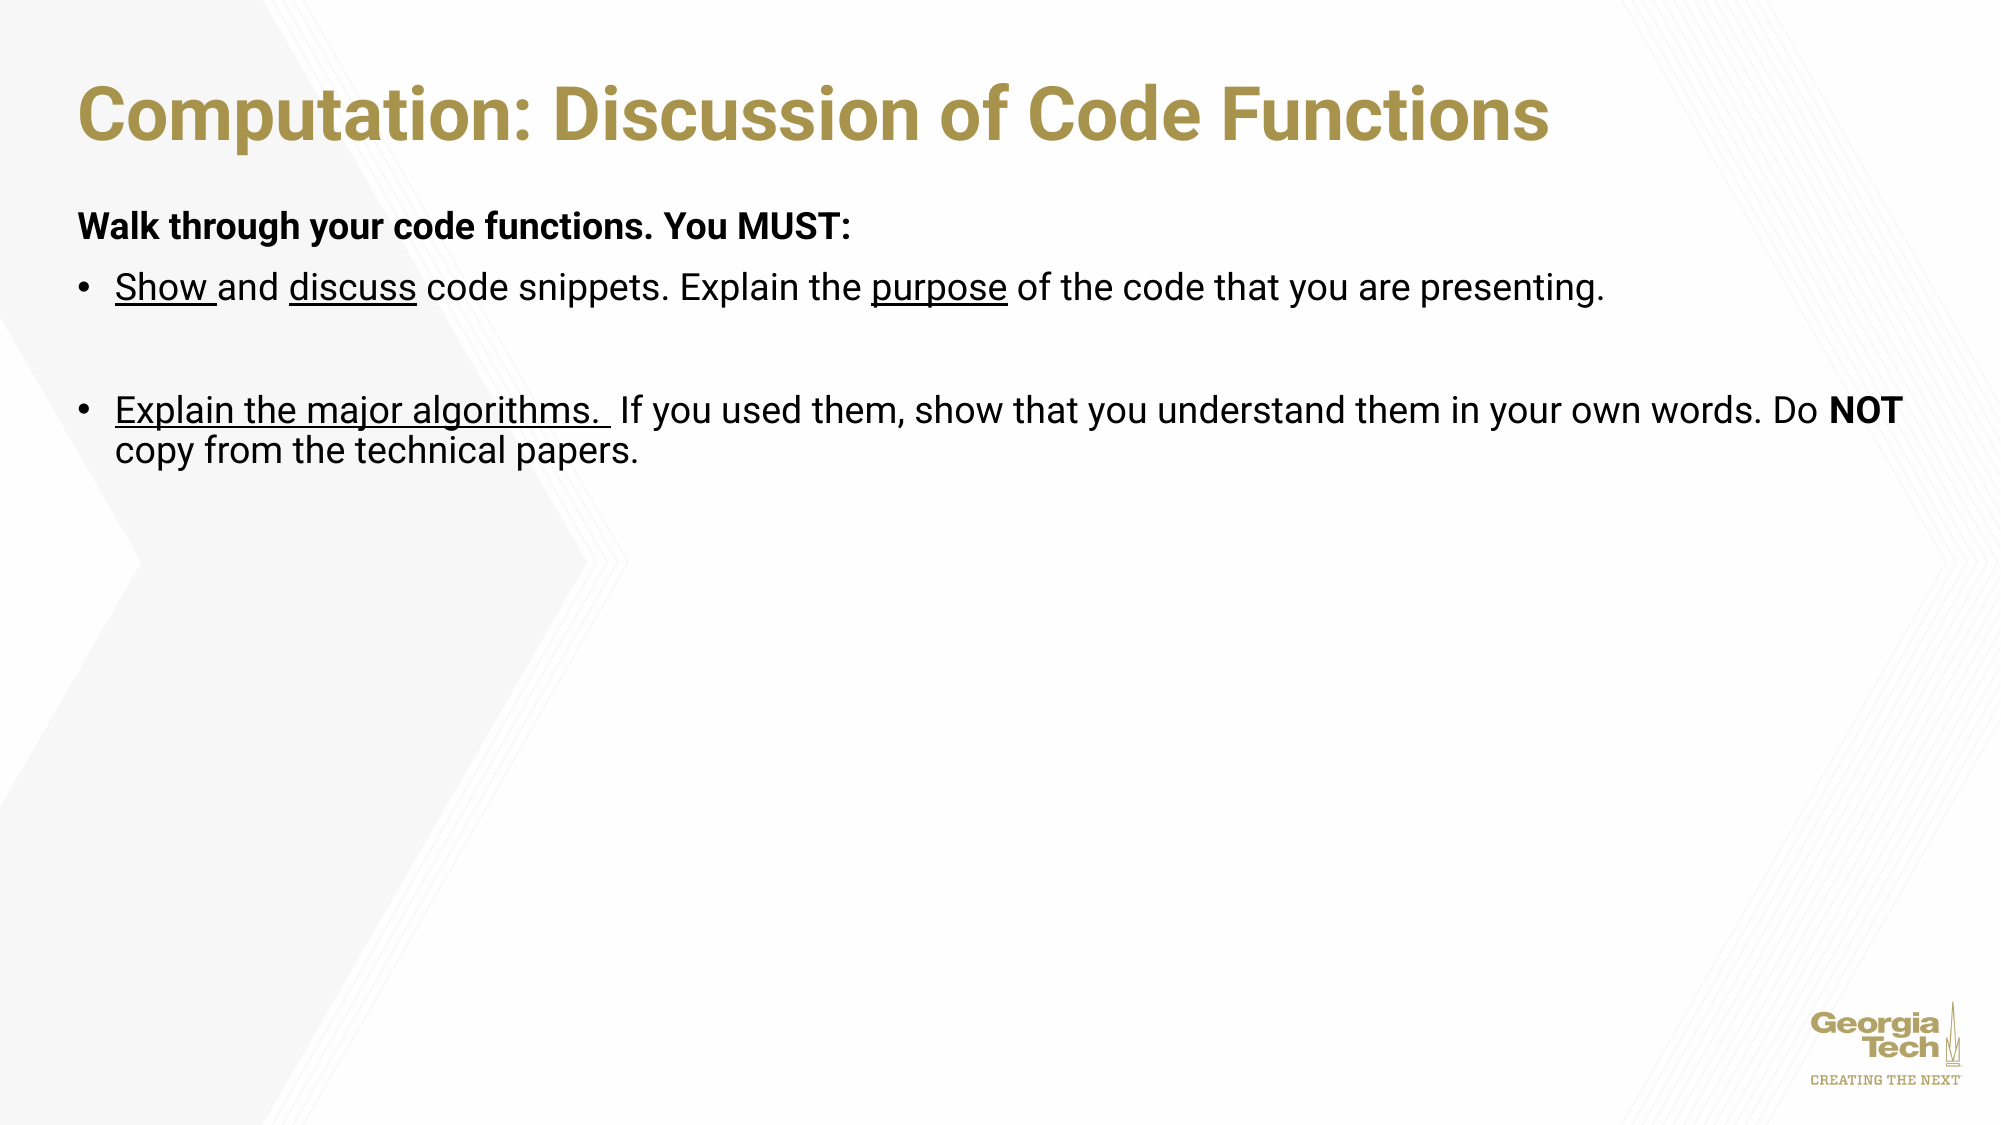

# Computation: Discussion of Code Functions
Walk through your code functions. You MUST:
Show and discuss code snippets. Explain the purpose of the code that you are presenting.

Explain the major algorithms.  If you used them, show that you understand them in your own words. Do NOT copy from the technical papers.